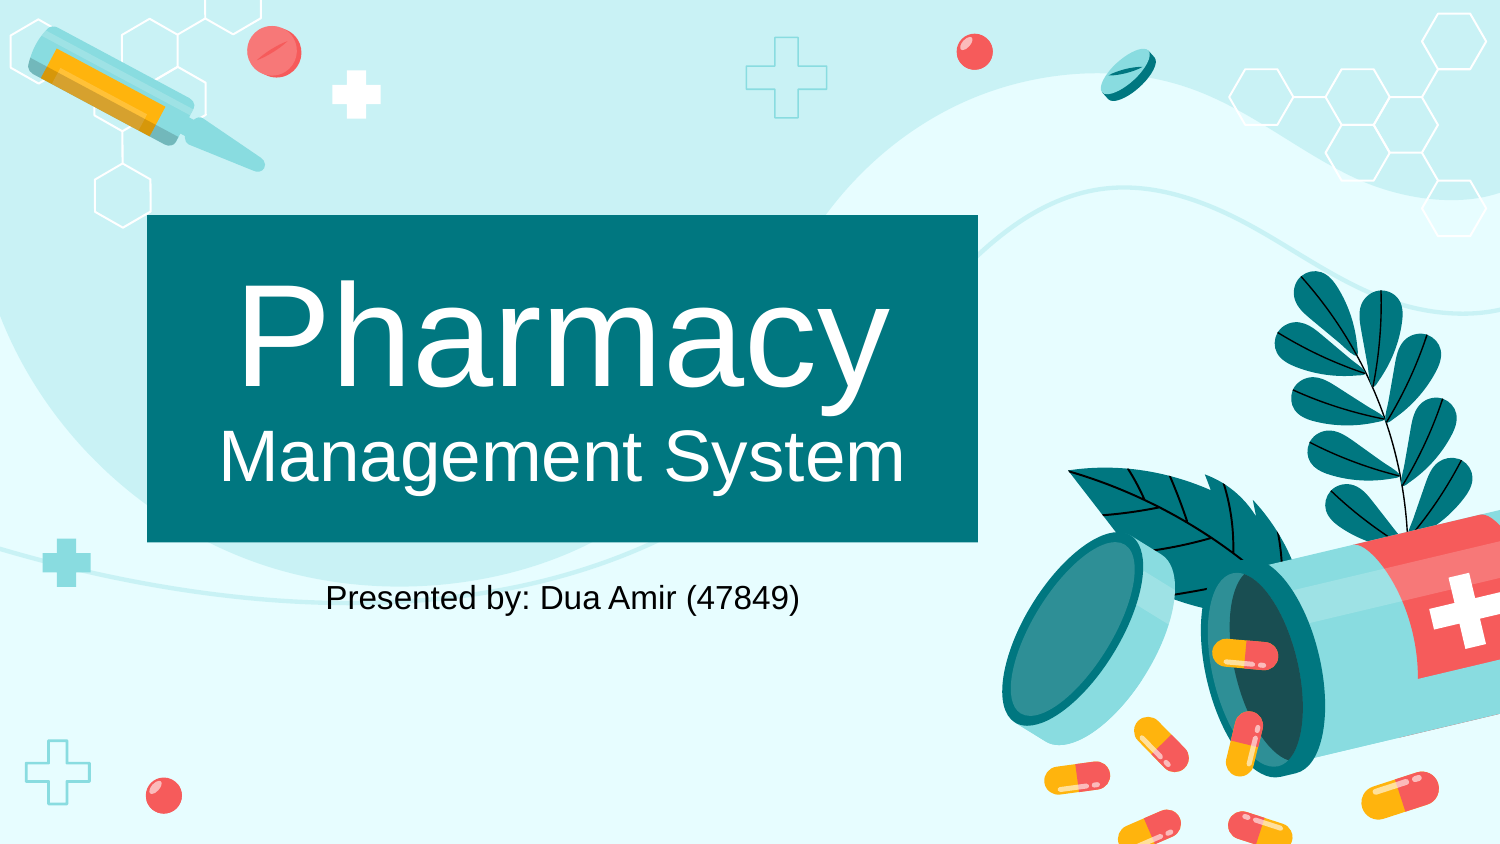

# Pharmacy Management System

Presented by: Dua Amir (47849)